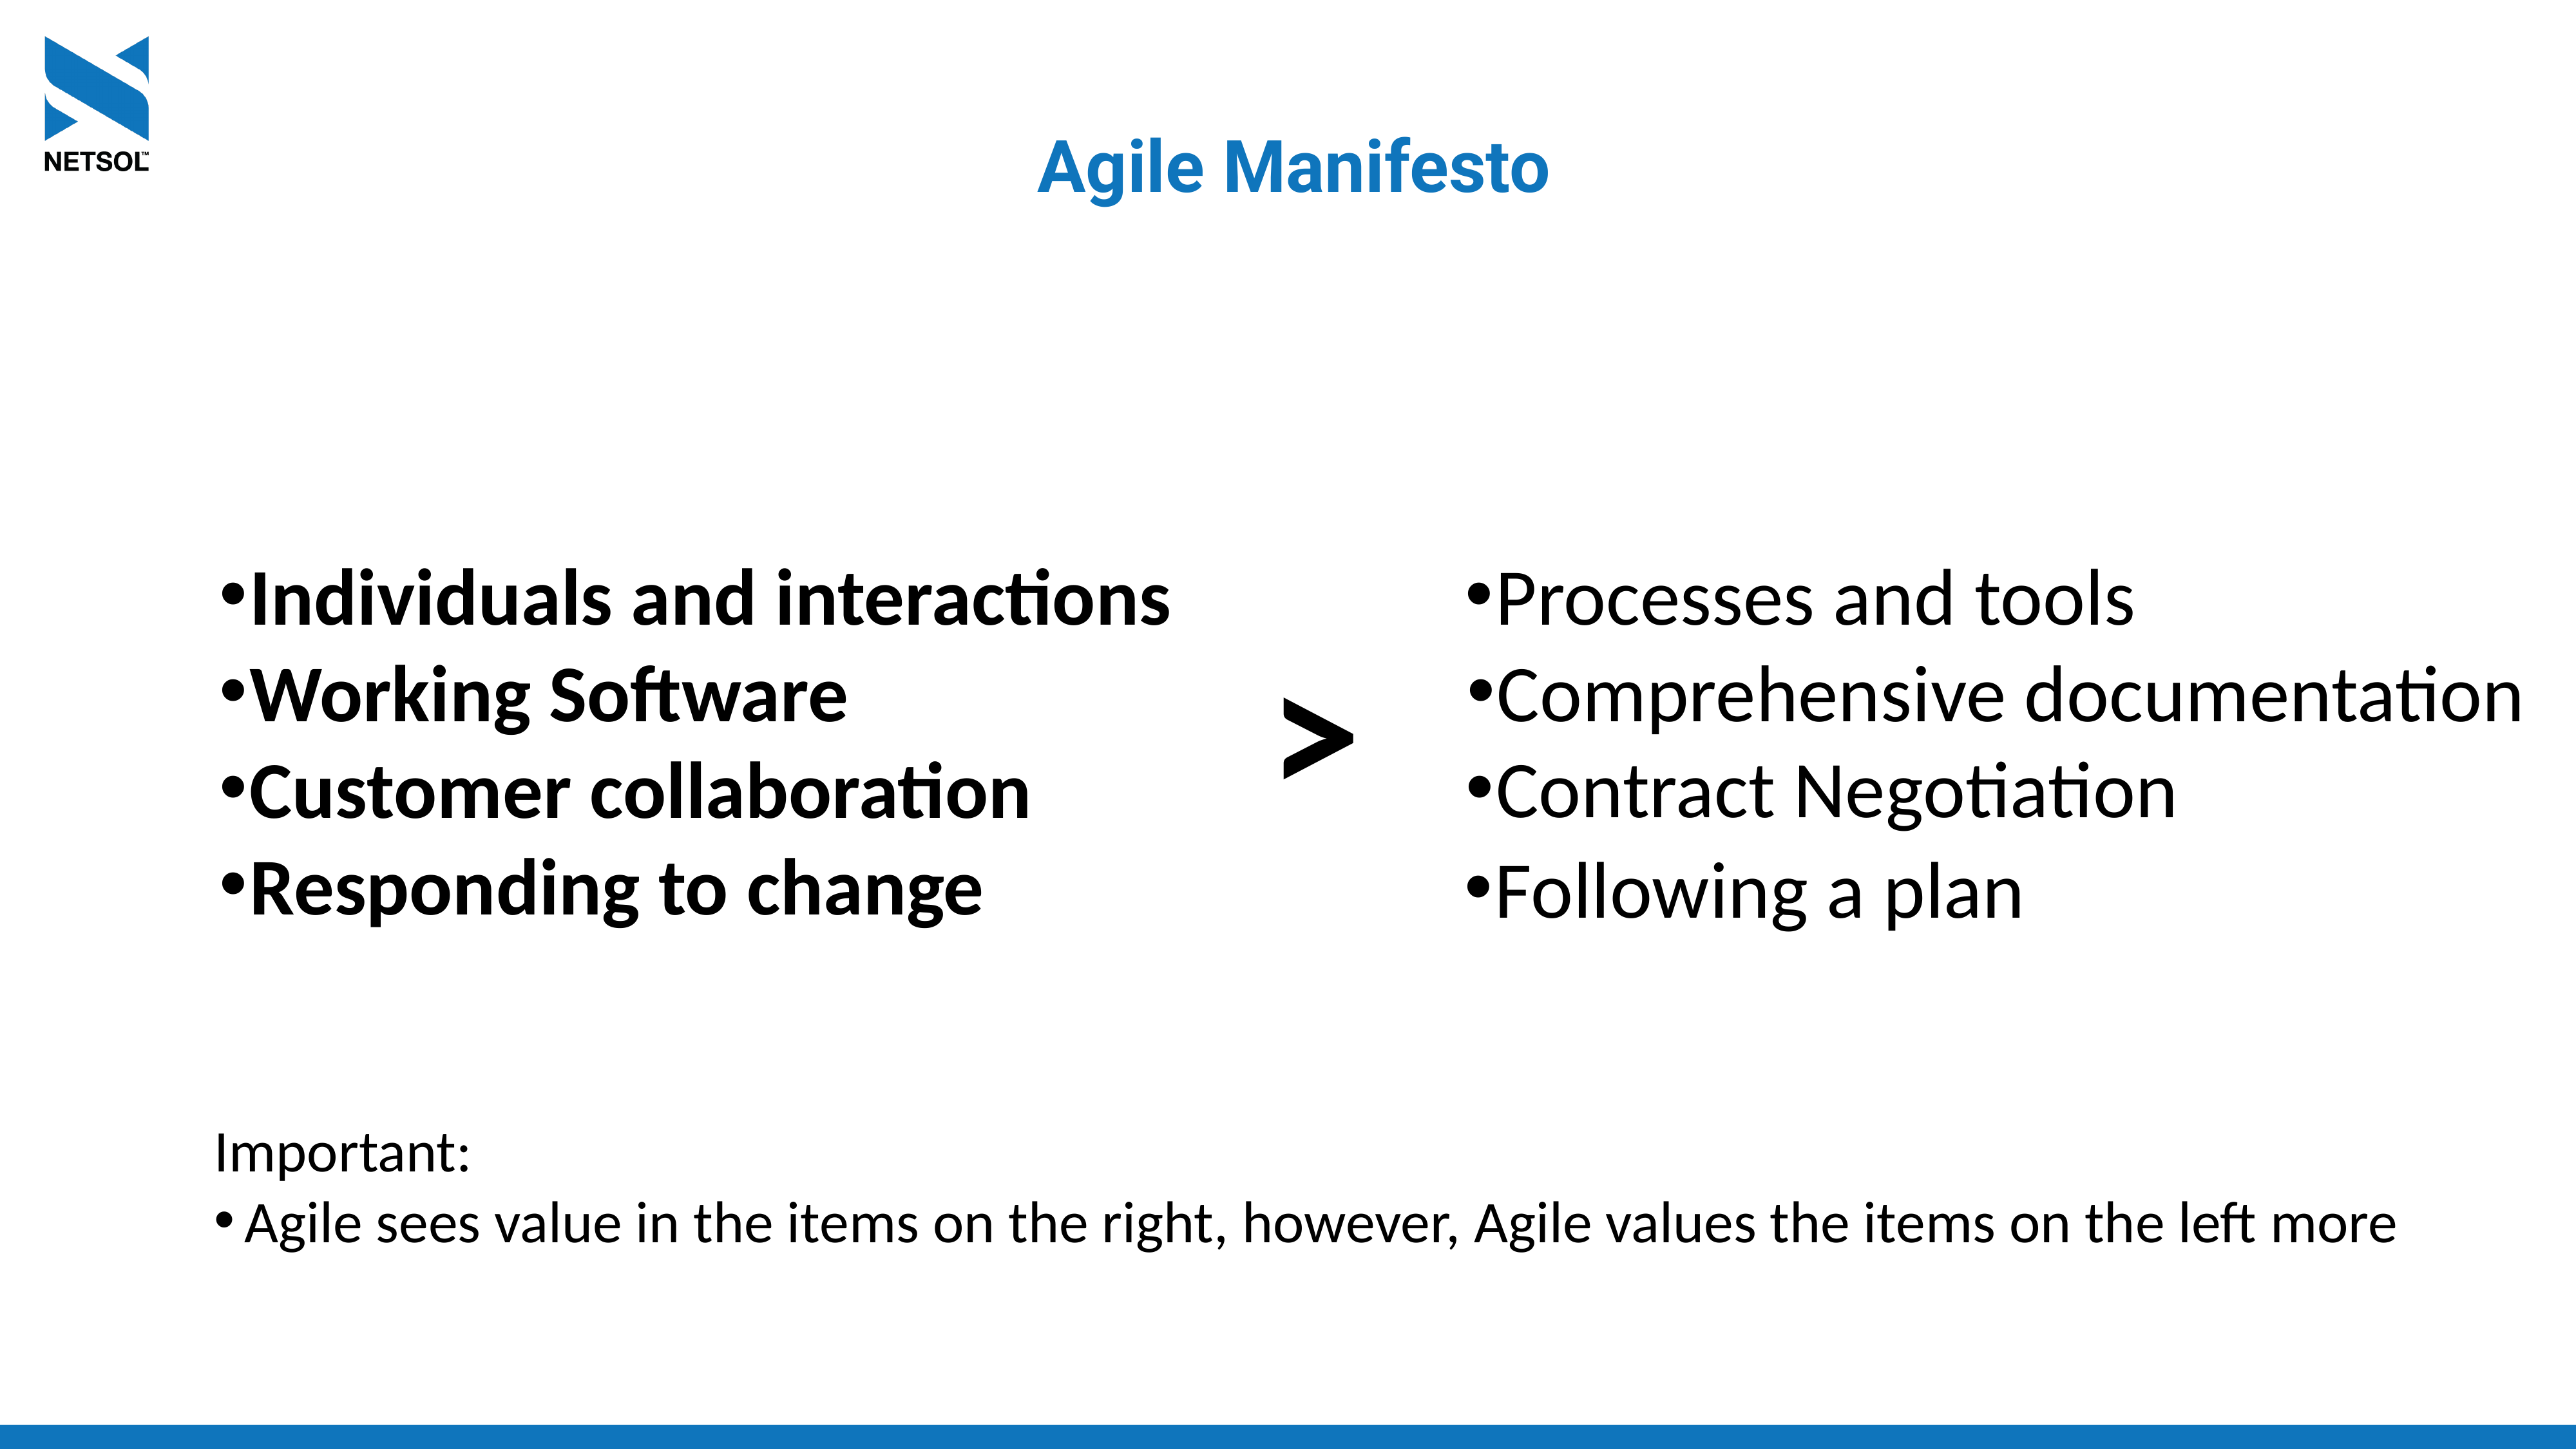

Agile Manifesto

Individuals and interactions
Working Software
Customer collaboration
Responding to change
Processes and tools
>
Comprehensive documentation
Contract Negotiation
Following a plan
Important:
Agile sees value in the items on the right, however, Agile values the items on the left more